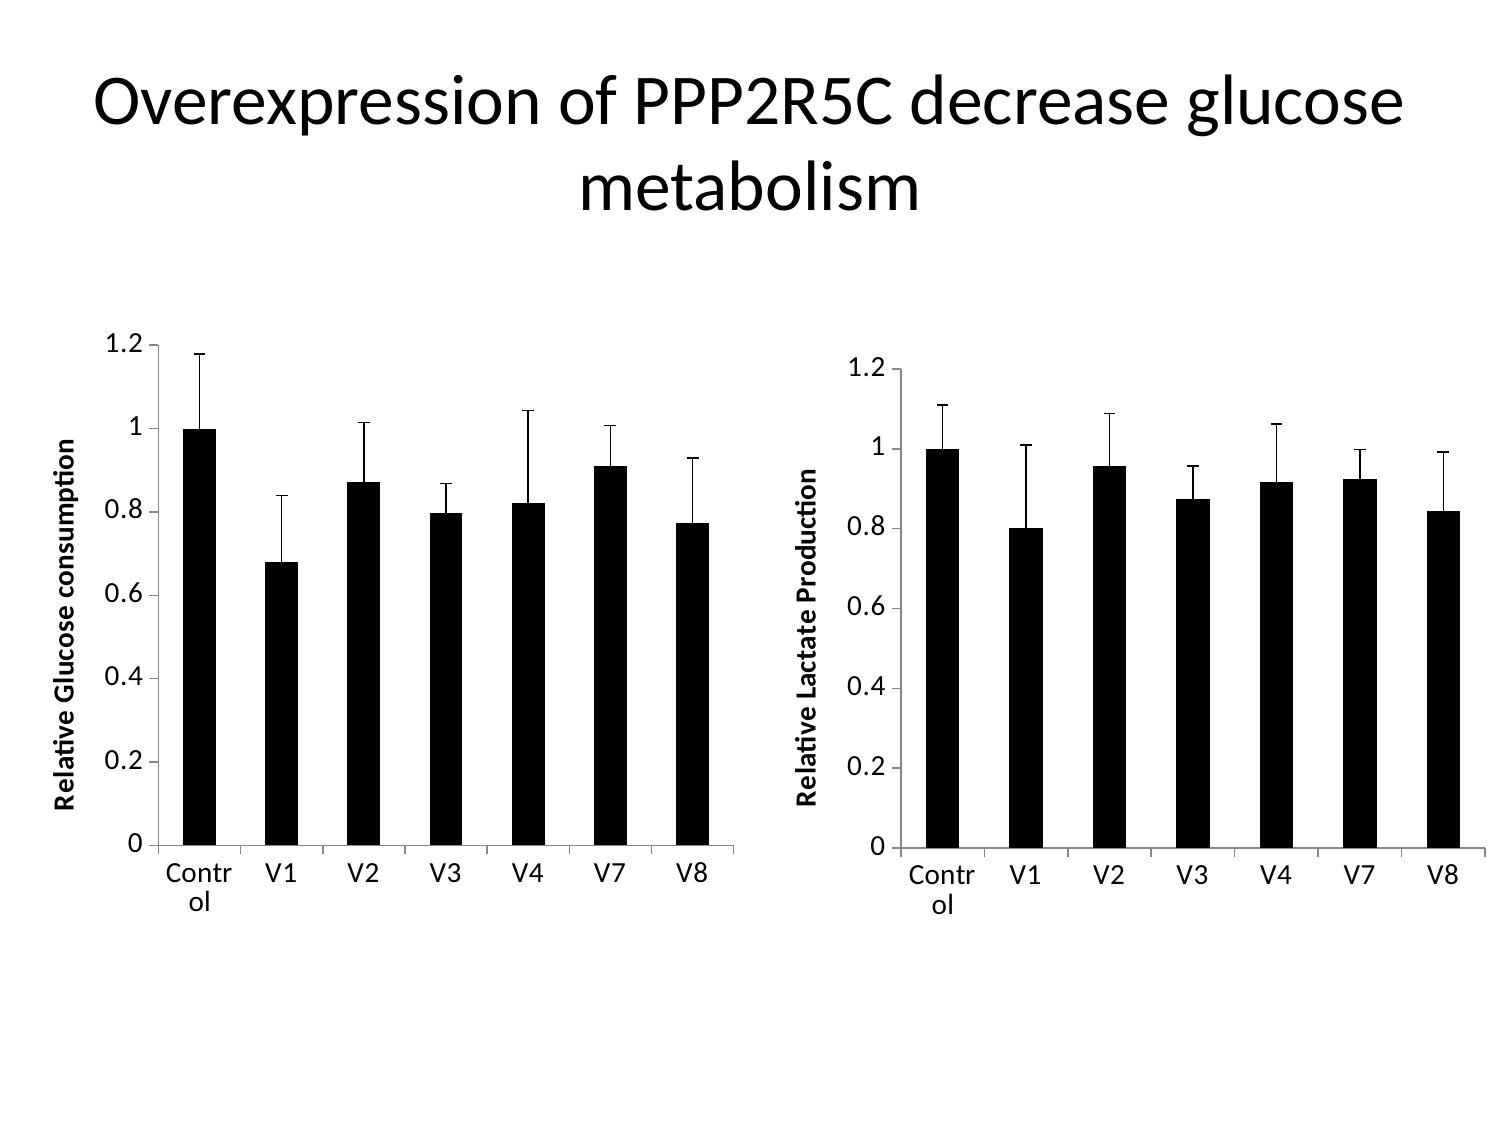

# Overexpression of PPP2R5C decrease glucose metabolism

### Chart

| Category |  |
|---|---|
| Control | 1.0 |
| V1 | 0.681106295006199 |
| V2 | 0.871166872380832 |
| V3 | 0.797438483287781 |
| V4 | 0.821773529464495 |
| V7 | 0.909690574758821 |
| V8 | 0.774071395157305 |

### Chart

| Category |  |
|---|---|
| Control | 1.0 |
| V1 | 0.802578493937576 |
| V2 | 0.956401157041351 |
| V3 | 0.875133864442937 |
| V4 | 0.916619194621415 |
| V7 | 0.924581191346178 |
| V8 | 0.843405560525306 |